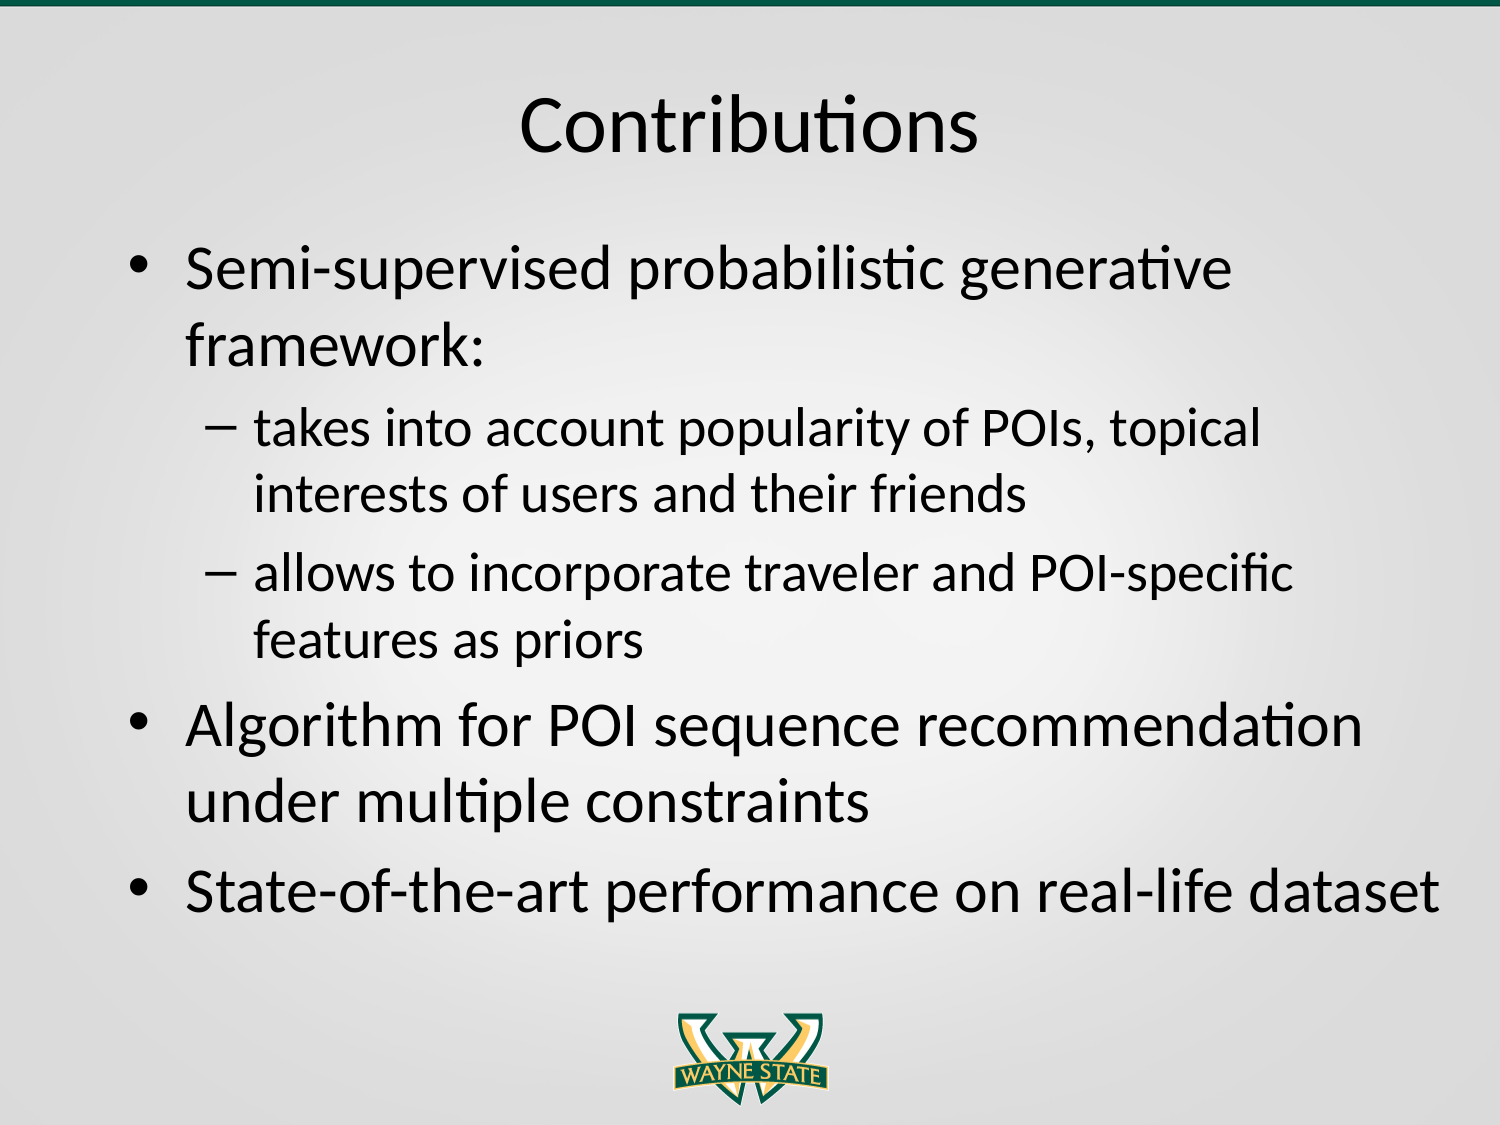

# Contributions
Semi-supervised probabilistic generative framework:
takes into account popularity of POIs, topical interests of users and their friends
allows to incorporate traveler and POI-specific features as priors
Algorithm for POI sequence recommendation under multiple constraints
State-of-the-art performance on real-life dataset